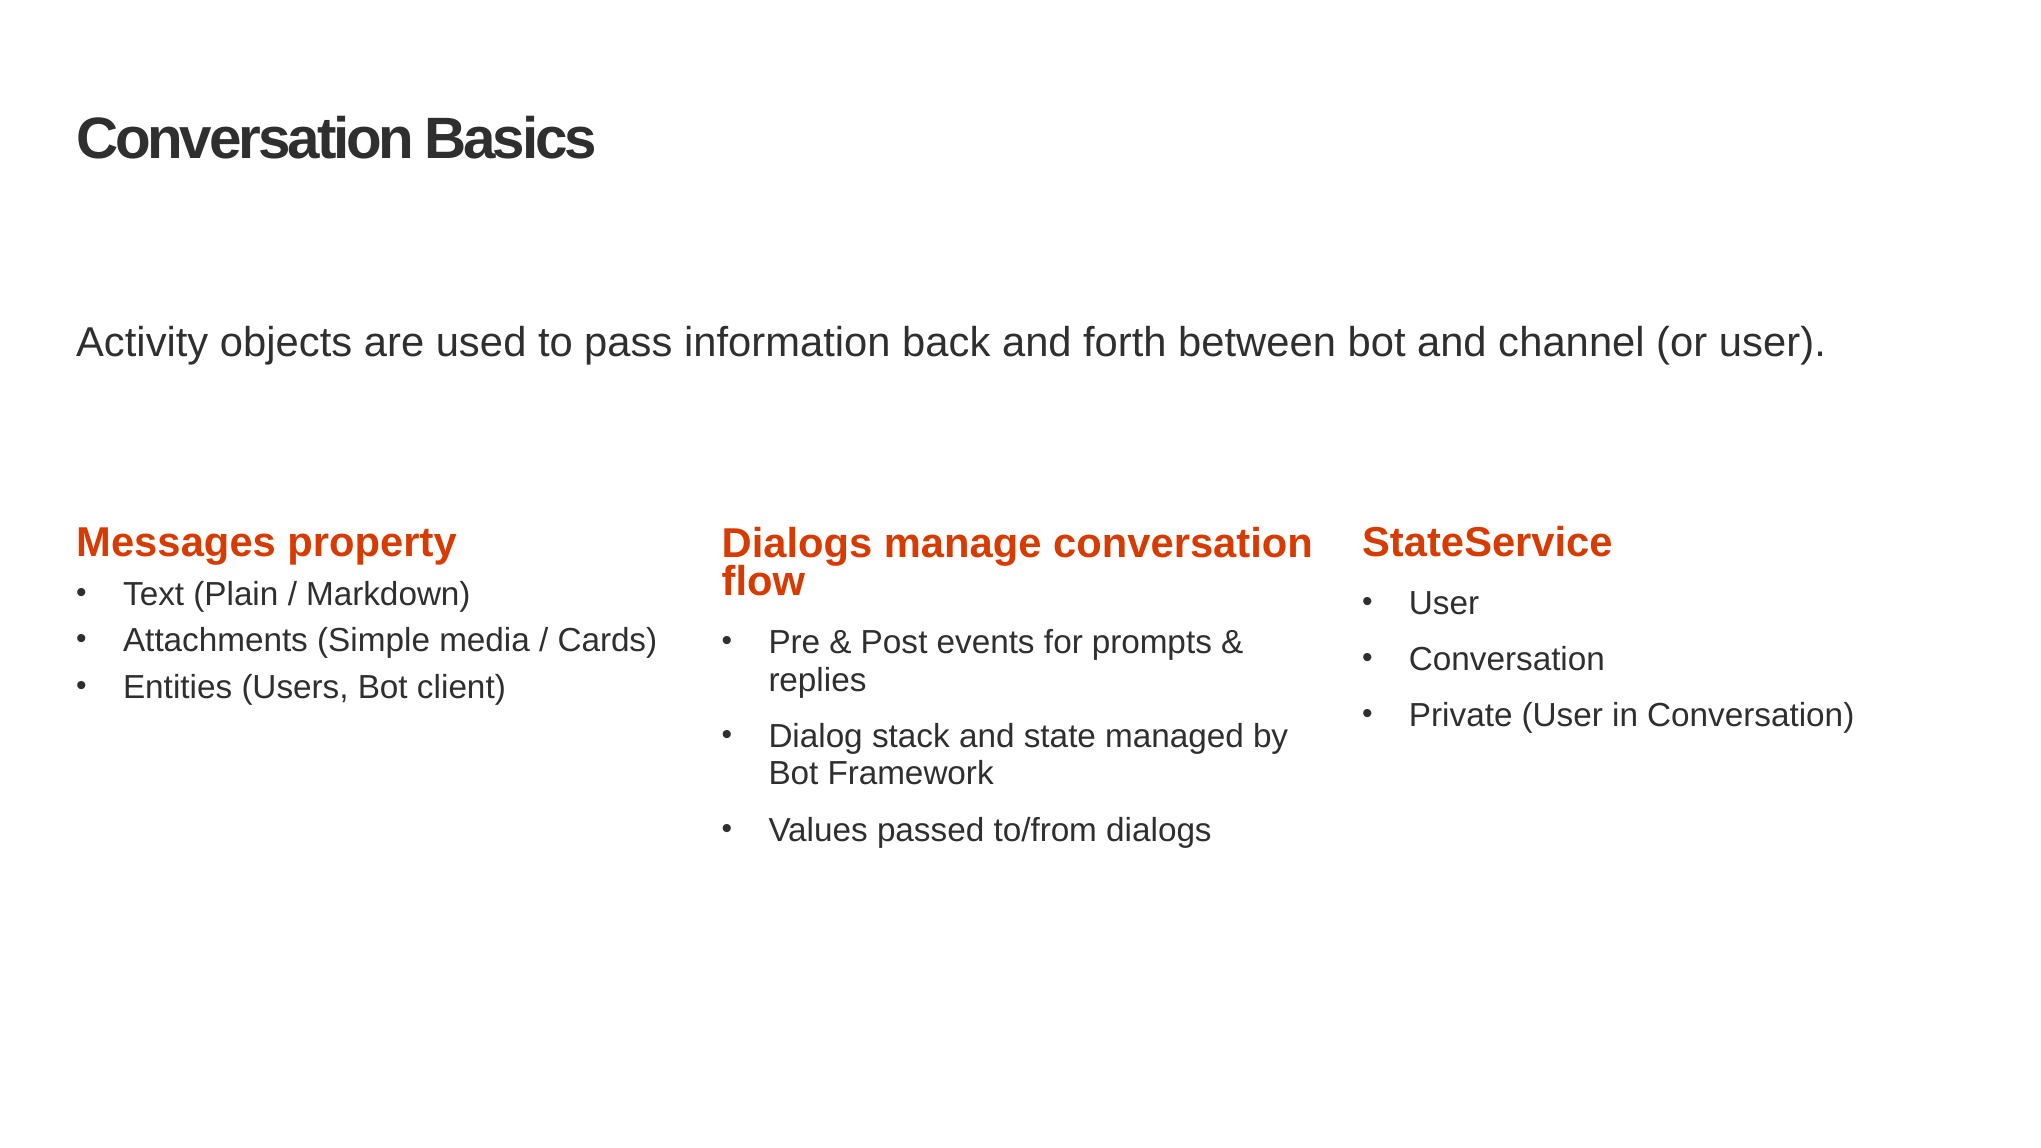

# Conversation Basics
Activity objects are used to pass information back and forth between bot and channel (or user).
Messages property
Text (Plain / Markdown)
Attachments (Simple media / Cards)
Entities (Users, Bot client)
StateService
User
Conversation
Private (User in Conversation)
Dialogs manage conversation flow
Pre & Post events for prompts & replies
Dialog stack and state managed by Bot Framework
Values passed to/from dialogs